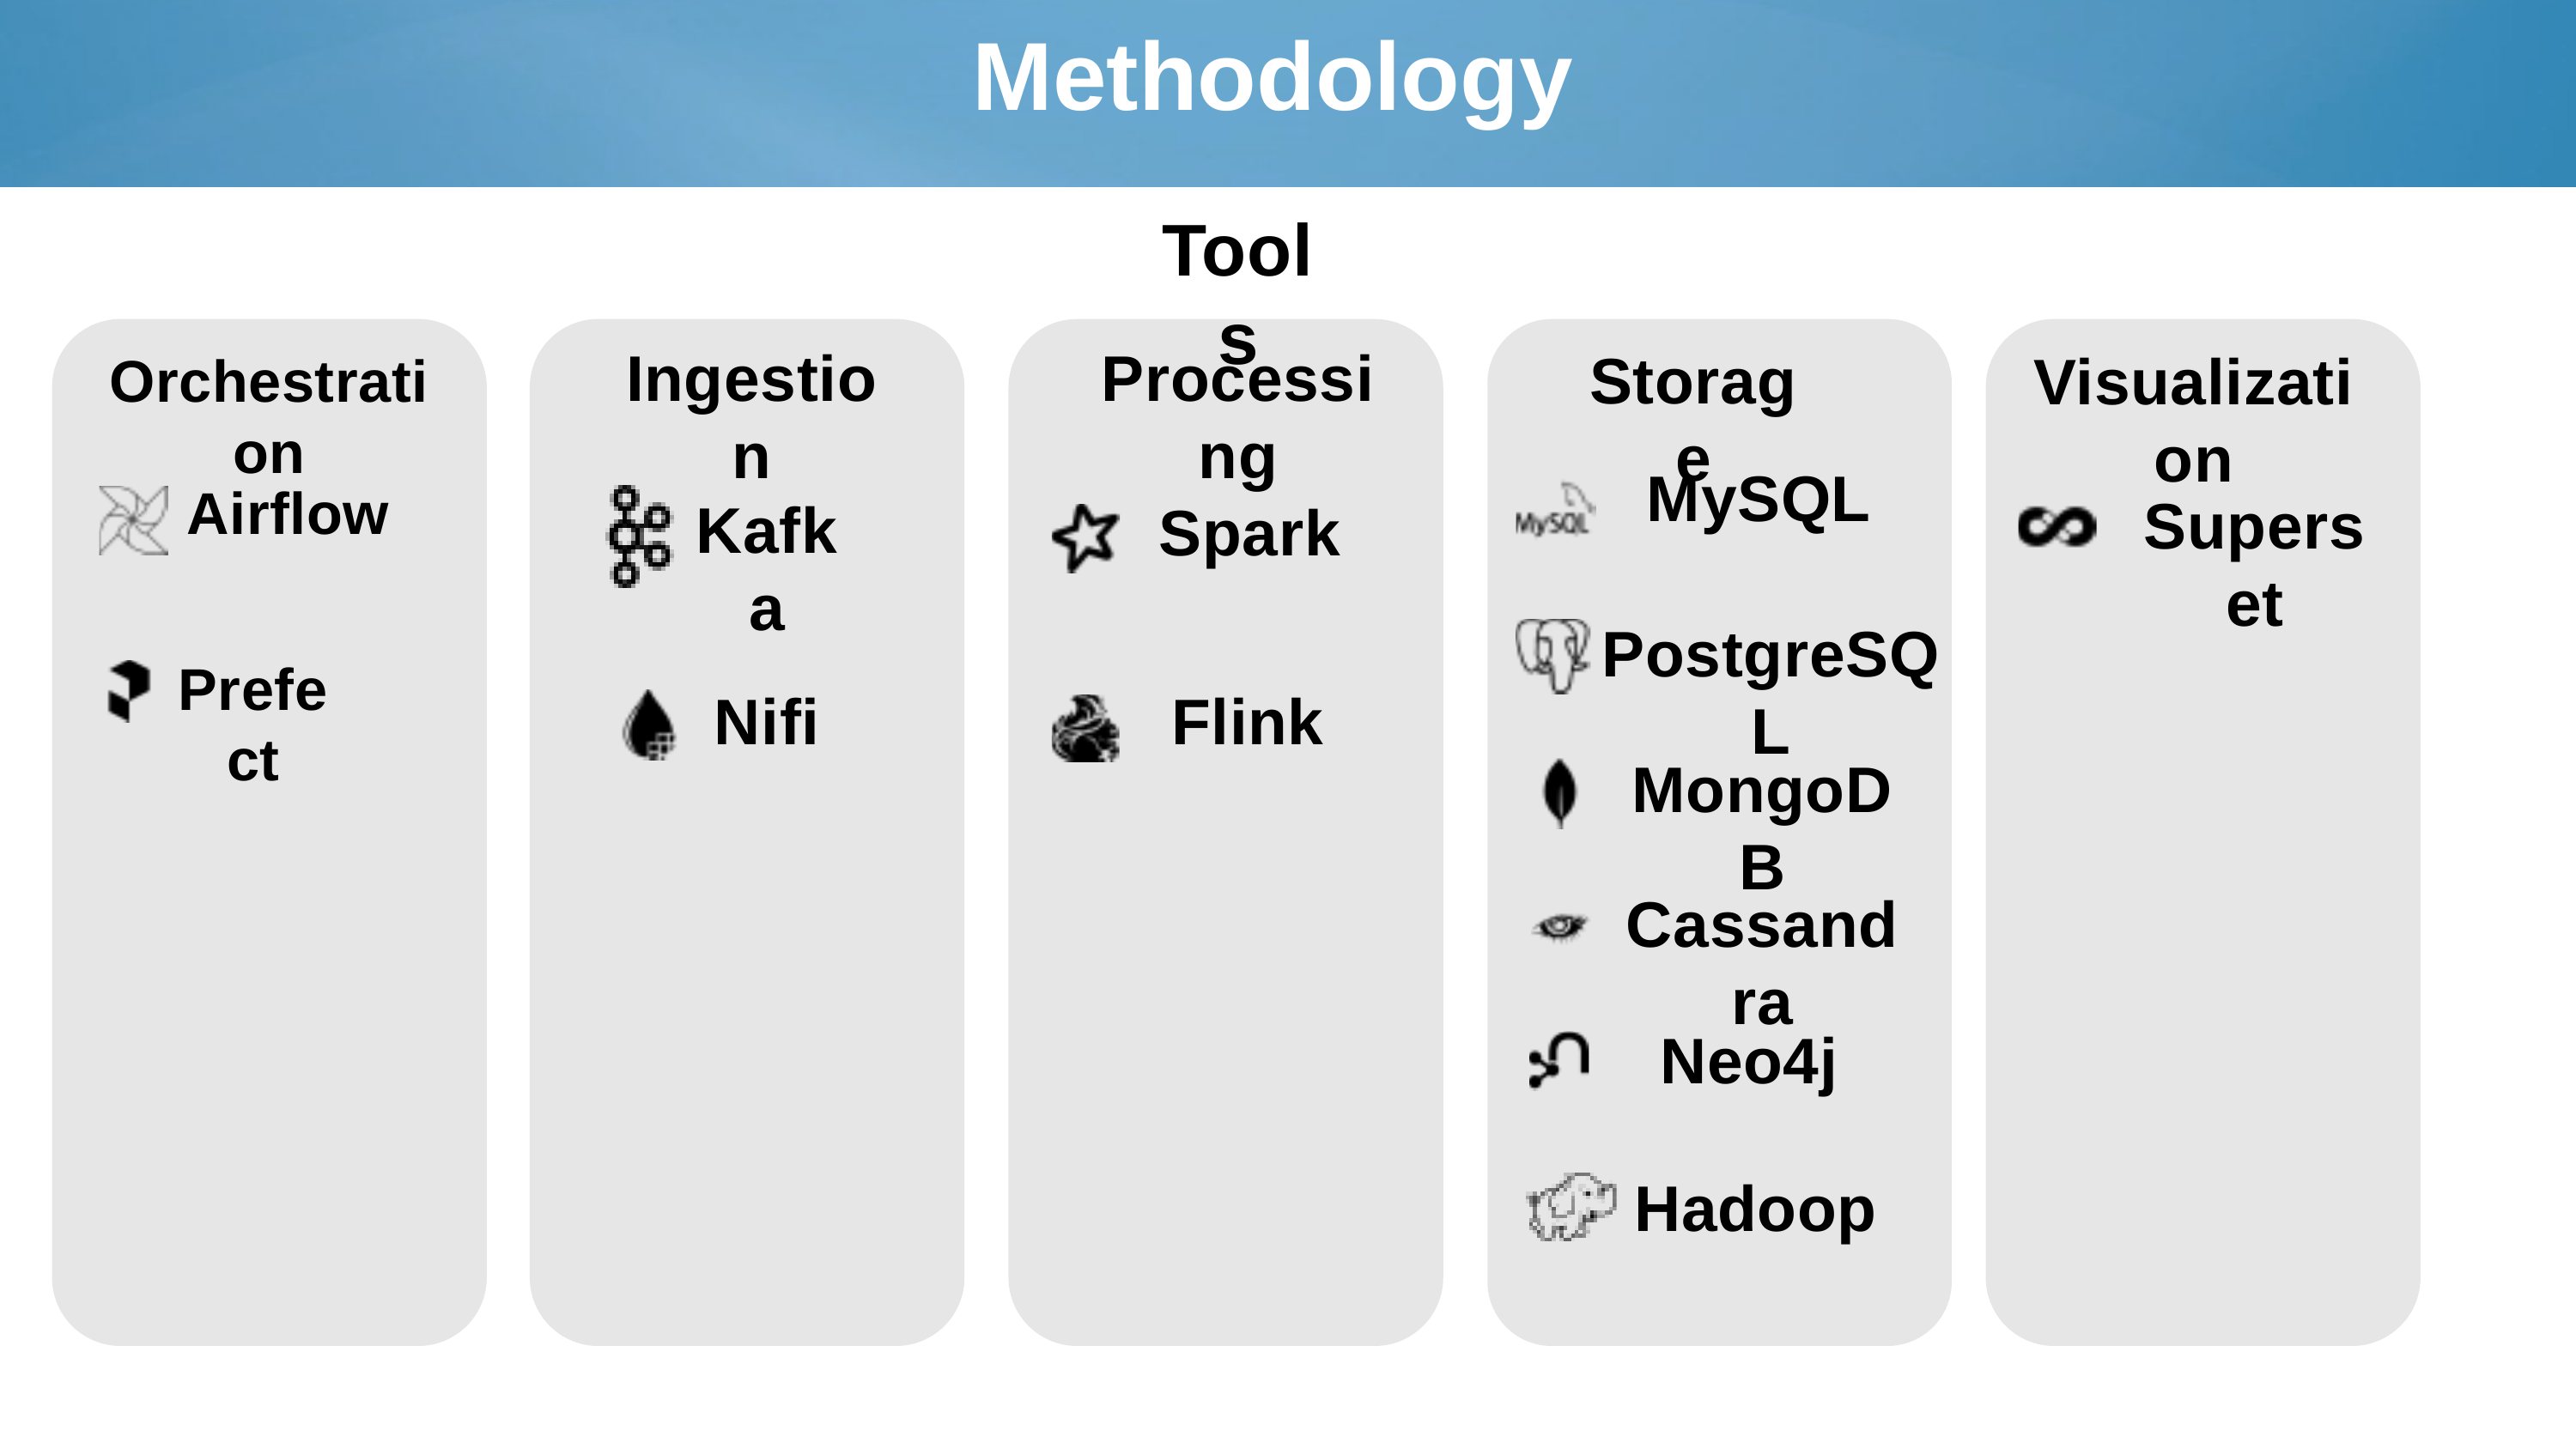

Methodology
Tools

Ingestion
Processing
Storage
Visualization
Orchestration
MySQL

Airflow
Superset

Kafka
Spark

PostgreSQL

Prefect

Nifi
Flink

MongoDB

Cassandra

Neo4j

Hadoop